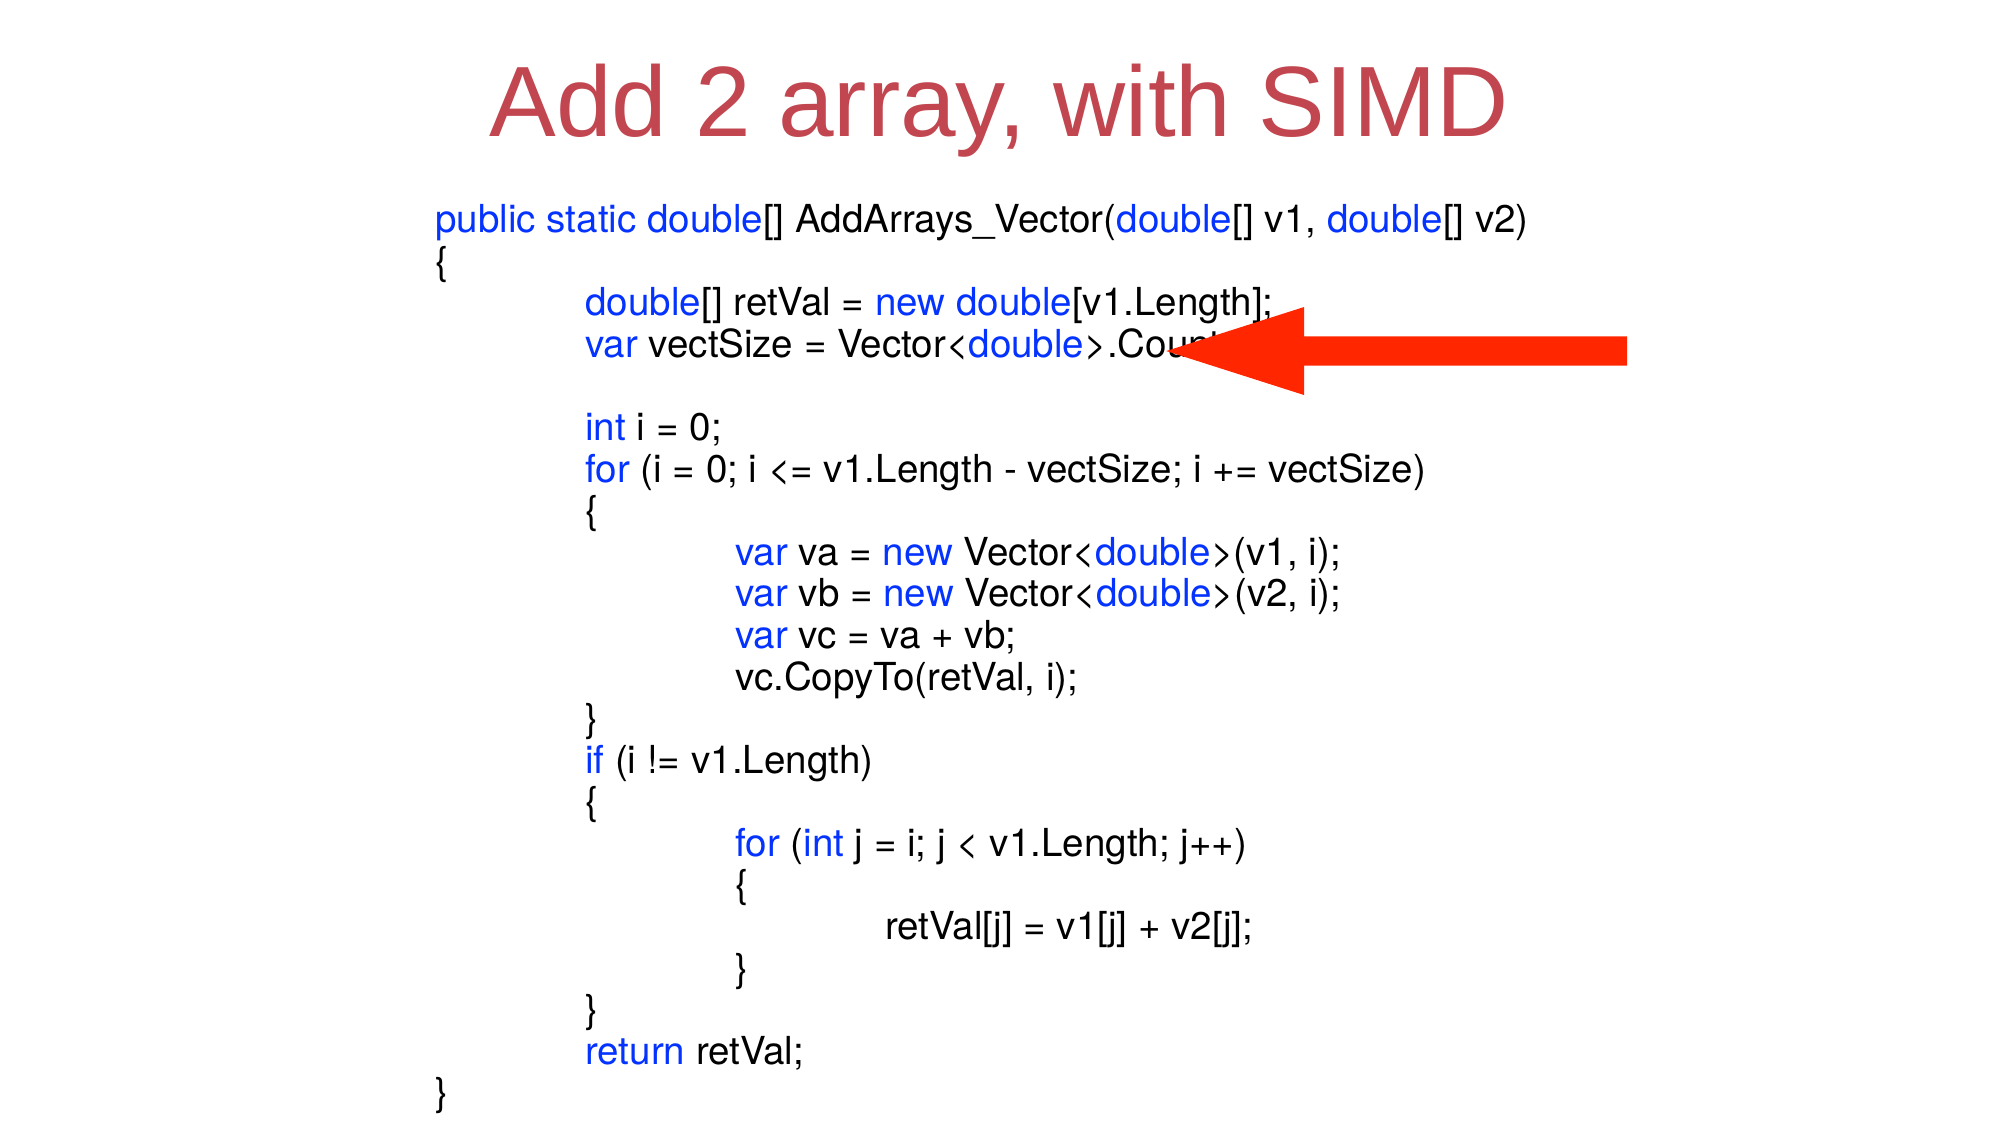

# Add 2 array, with SIMD
public static double[] AddArrays_Vector(double[] v1, double[] v2)
{
	double[] retVal = new double[v1.Length];
	var vectSize = Vector<double>.Count;

	int i = 0;
	for (i = 0; i <= v1.Length - vectSize; i += vectSize)
	{
		var va = new Vector<double>(v1, i);
		var vb = new Vector<double>(v2, i);
		var vc = va + vb;
		vc.CopyTo(retVal, i);
	}
	if (i != v1.Length)
	{
		for (int j = i; j < v1.Length; j++)
		{
			retVal[j] = v1[j] + v2[j];
		}
	}
	return retVal;
}